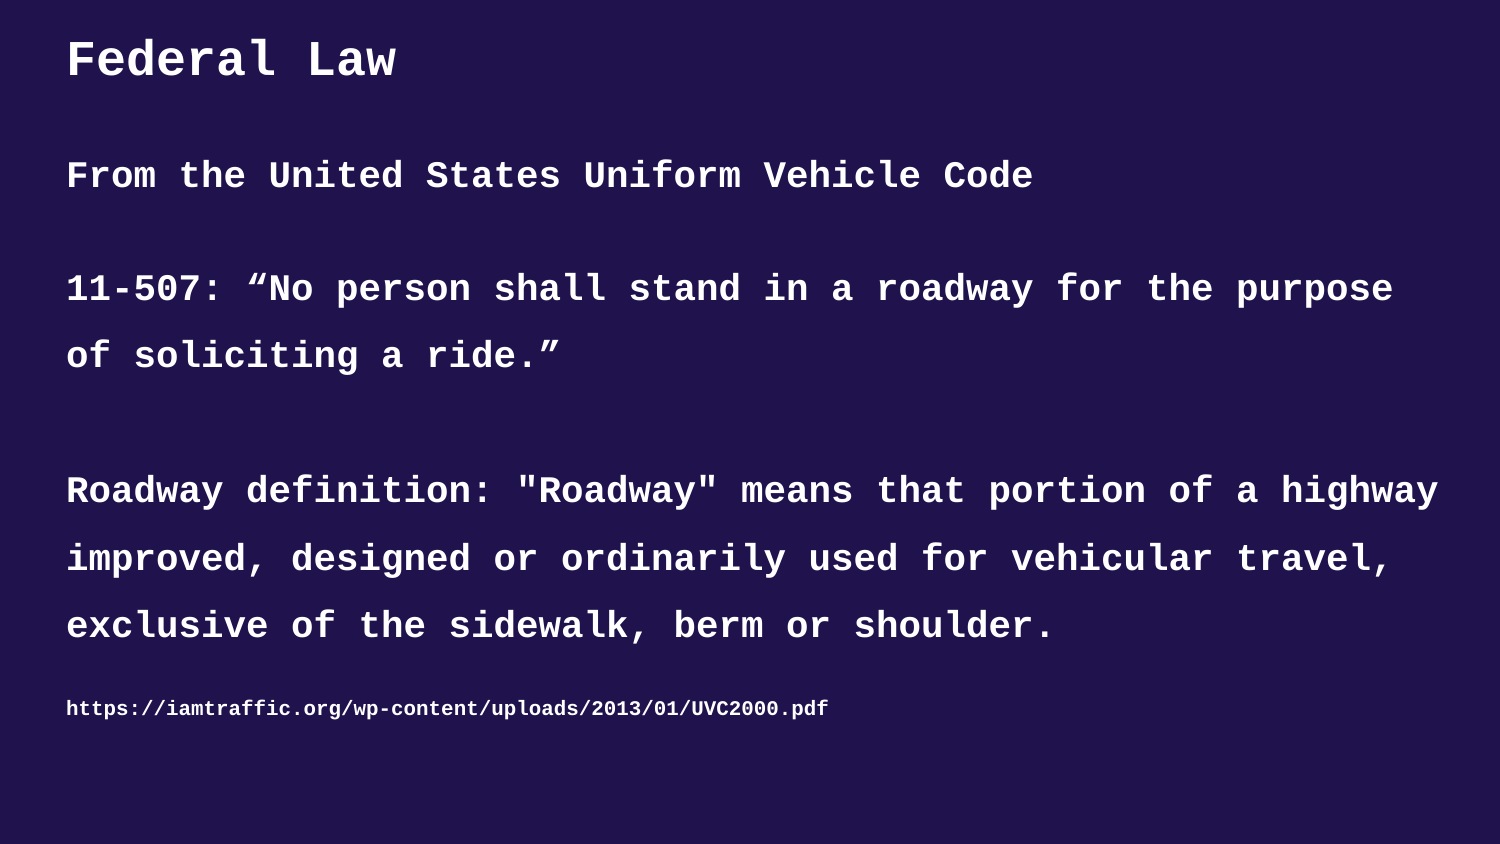

# Federal Law
From the United States Uniform Vehicle Code
11-507: “No person shall stand in a roadway for the purpose of soliciting a ride.”
Roadway definition: "Roadway" means that portion of a highway improved, designed or ordinarily used for vehicular travel, exclusive of the sidewalk, berm or shoulder.

https://iamtraffic.org/wp-content/uploads/2013/01/UVC2000.pdf